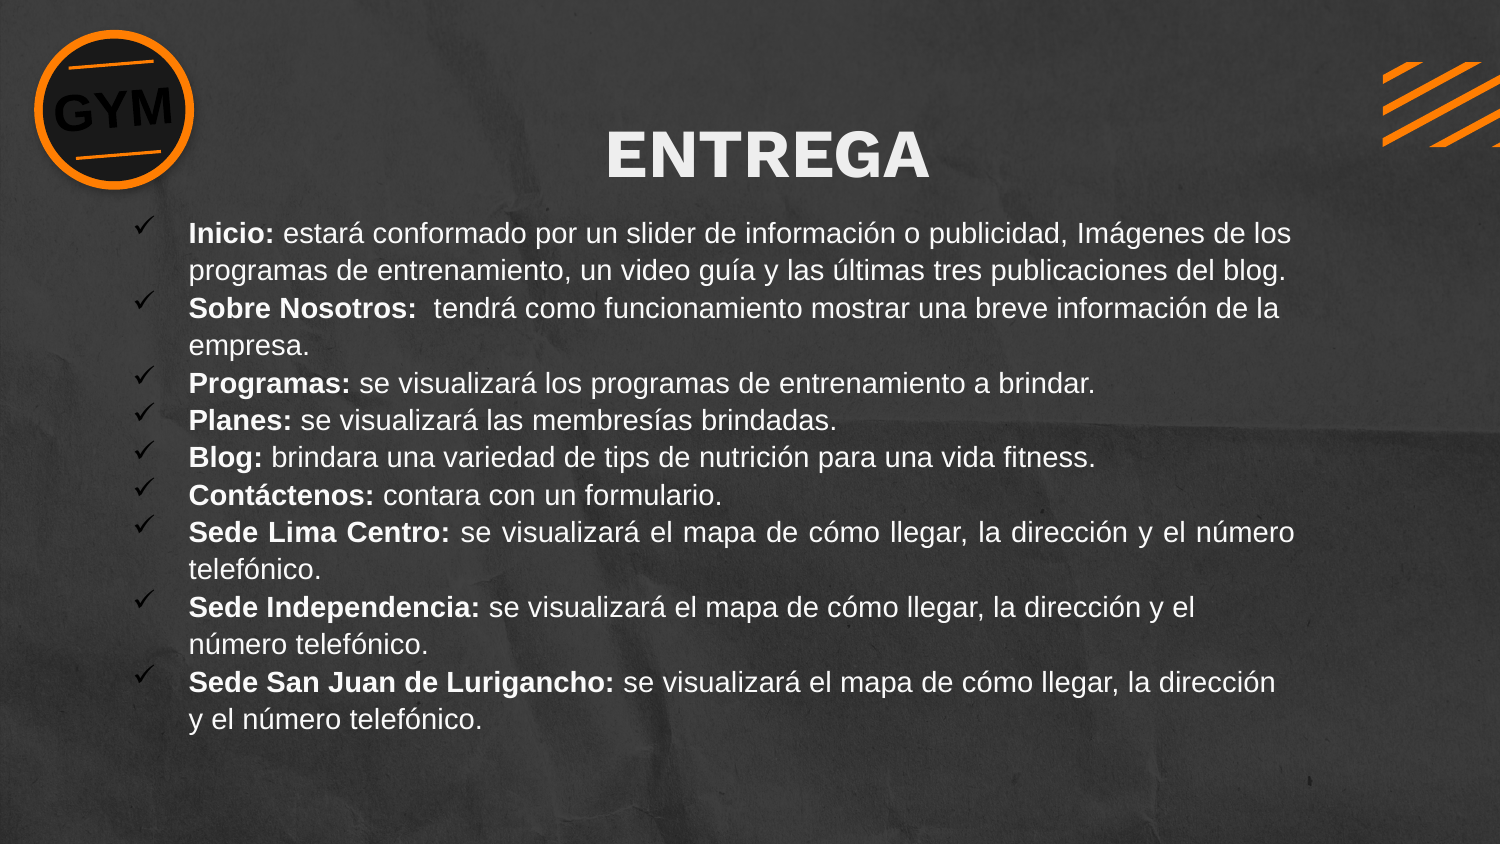

GYM
# ENTREGA
Inicio: estará conformado por un slider de información o publicidad, Imágenes de los programas de entrenamiento, un video guía y las últimas tres publicaciones del blog.
Sobre Nosotros:  tendrá como funcionamiento mostrar una breve información de la empresa.
Programas: se visualizará los programas de entrenamiento a brindar.
Planes: se visualizará las membresías brindadas.
Blog: brindara una variedad de tips de nutrición para una vida fitness.
Contáctenos: contara con un formulario.
Sede Lima Centro: se visualizará el mapa de cómo llegar, la dirección y el número telefónico.
Sede Independencia: se visualizará el mapa de cómo llegar, la dirección y el número telefónico.
Sede San Juan de Lurigancho: se visualizará el mapa de cómo llegar, la dirección y el número telefónico.